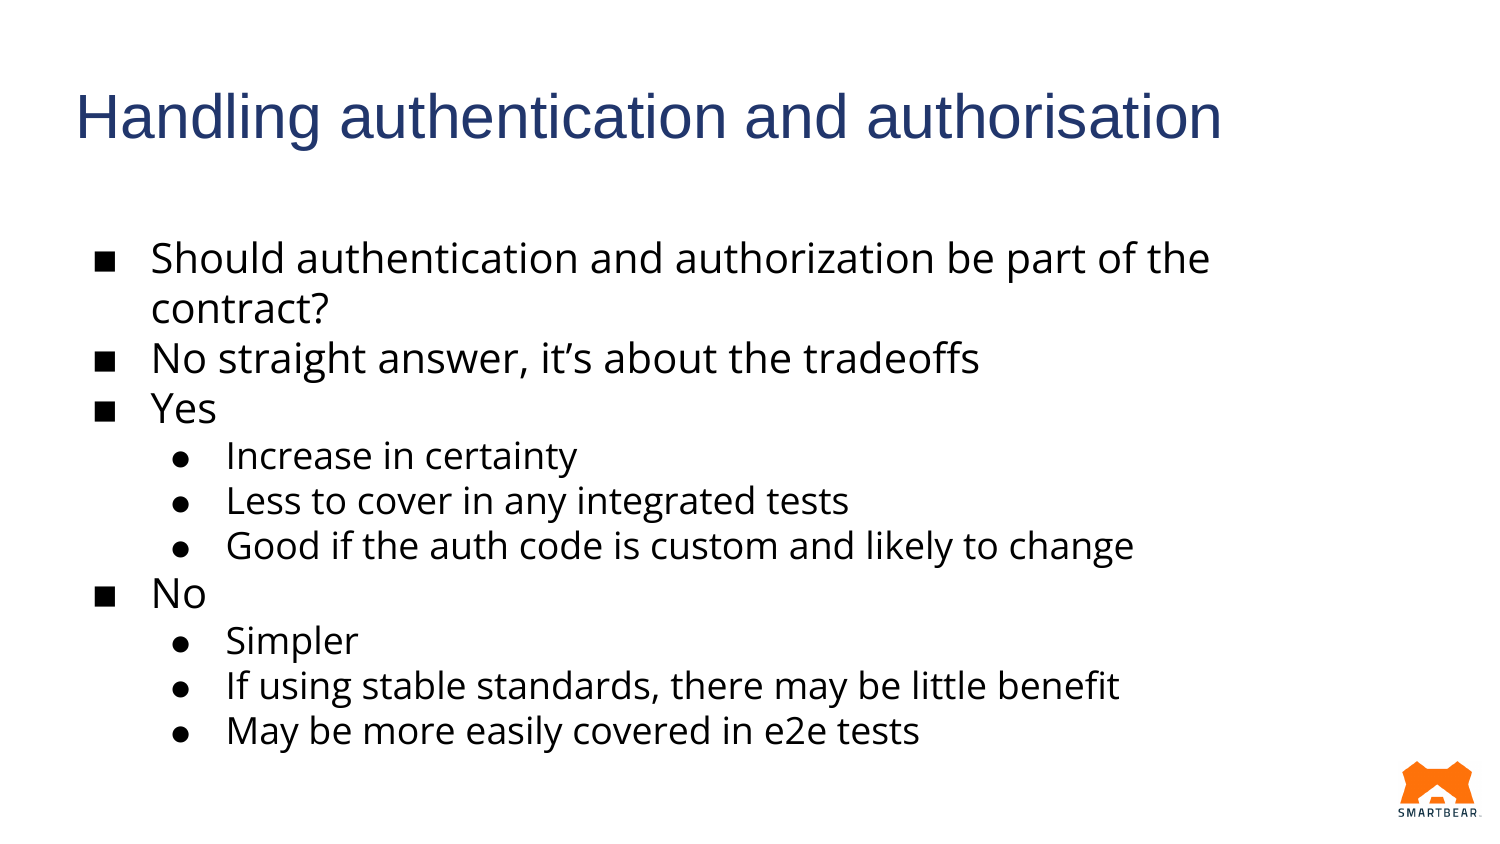

# Handling authentication and authorisation
Should authentication and authorization be part of the contract?
No straight answer, it’s about the tradeoffs
Yes
Increase in certainty
Less to cover in any integrated tests
Good if the auth code is custom and likely to change
No
Simpler
If using stable standards, there may be little benefit
May be more easily covered in e2e tests